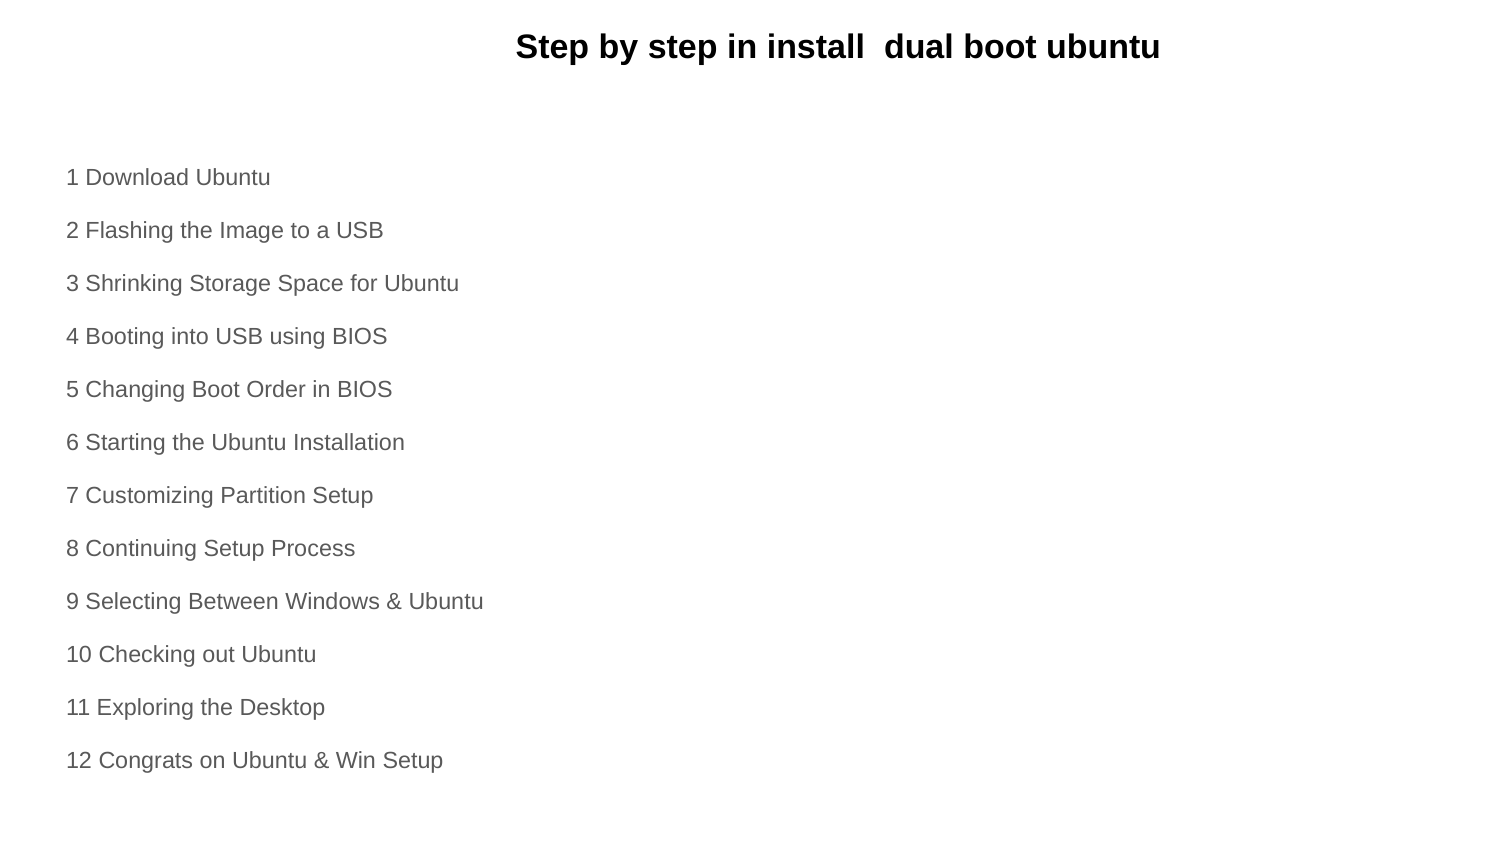

# Step by step in install  dual boot ubuntu
1 Download Ubuntu
2 Flashing the Image to a USB
3 Shrinking Storage Space for Ubuntu
4 Booting into USB using BIOS
5 Changing Boot Order in BIOS
6 Starting the Ubuntu Installation
7 Customizing Partition Setup
8 Continuing Setup Process
9 Selecting Between Windows & Ubuntu
10 Checking out Ubuntu
11 Exploring the Desktop
12 Congrats on Ubuntu & Win Setup

13